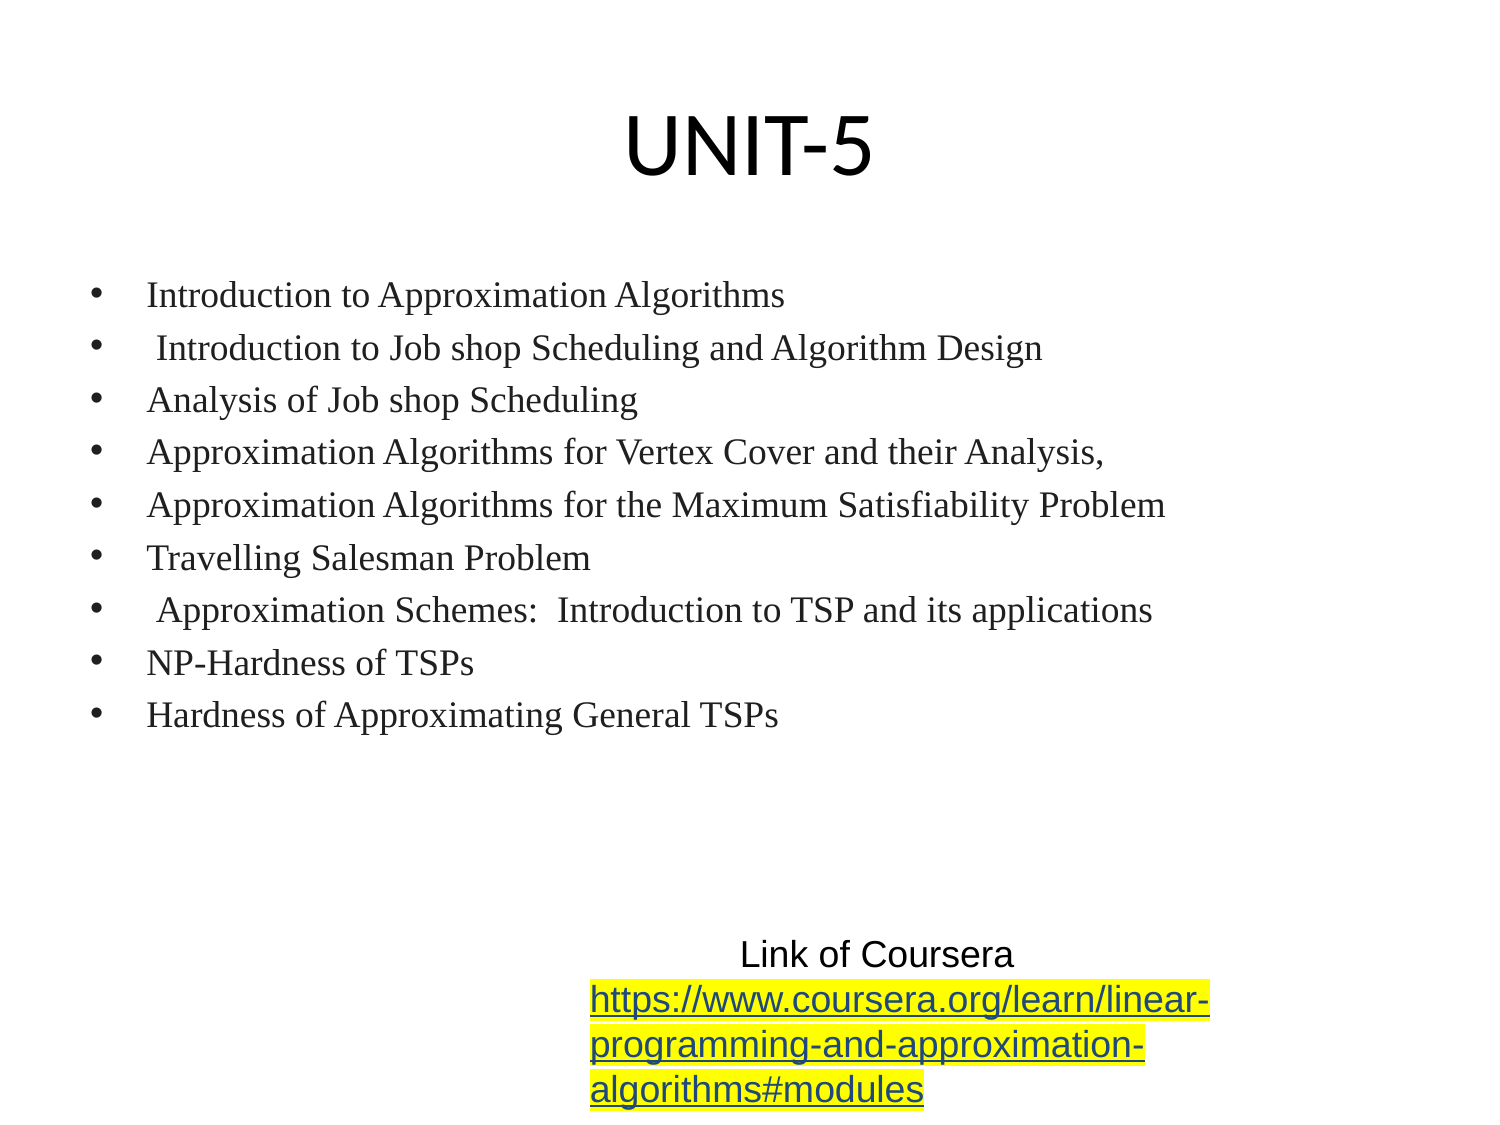

# UNIT-5
Introduction to Approximation Algorithms
 Introduction to Job shop Scheduling and Algorithm Design
Analysis of Job shop Scheduling
Approximation Algorithms for Vertex Cover and their Analysis,
Approximation Algorithms for the Maximum Satisfiability Problem
Travelling Salesman Problem
 Approximation Schemes:  Introduction to TSP and its applications
NP-Hardness of TSPs
Hardness of Approximating General TSPs
	Link of Coursera
https://www.coursera.org/learn/linear-programming-and-approximation-algorithms#modules